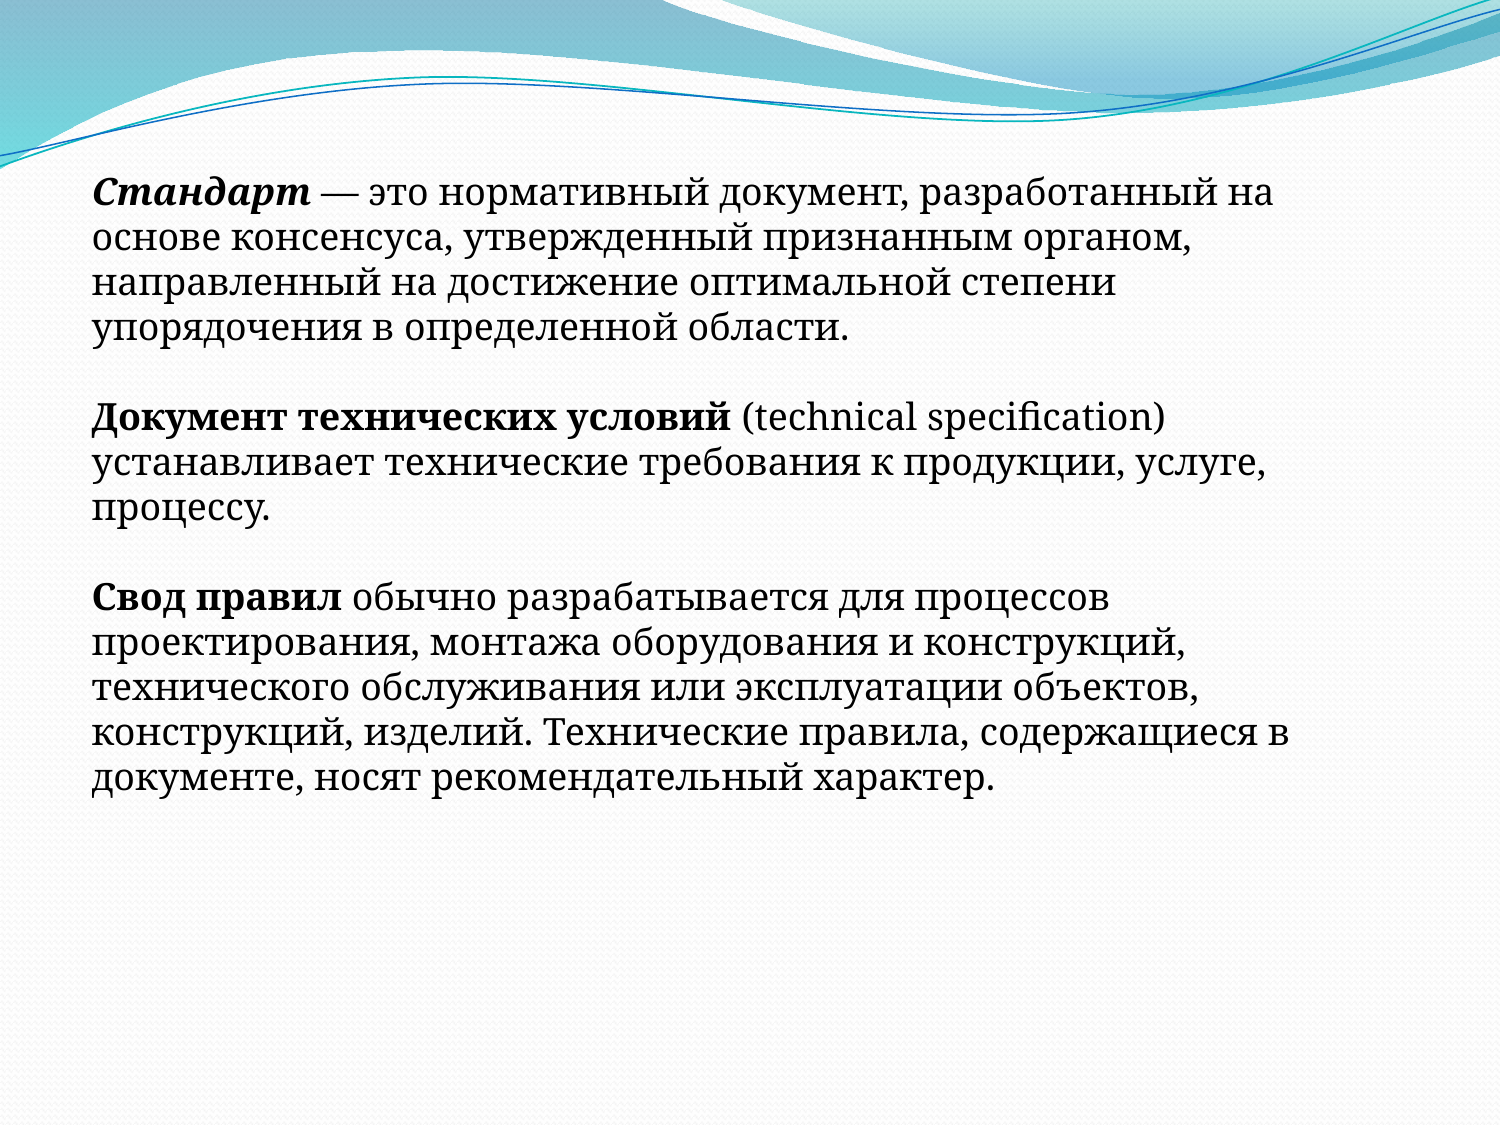

Стандарт — это нормативный документ, разработанный на основе консенсуса, утвержденный признанным органом, направленный на достижение оптимальной степени упорядочения в определенной области.

Документ технических условий (technical specification) устанавливает технические требования к продукции, услуге, процессу.

Свод правил обычно разрабатывается для процессов проектирования, монтажа оборудования и конструкций, технического обслуживания или эксплуатации объектов, конструкций, изделий. Технические правила, содержащиеся в документе, носят рекомендательный характер.